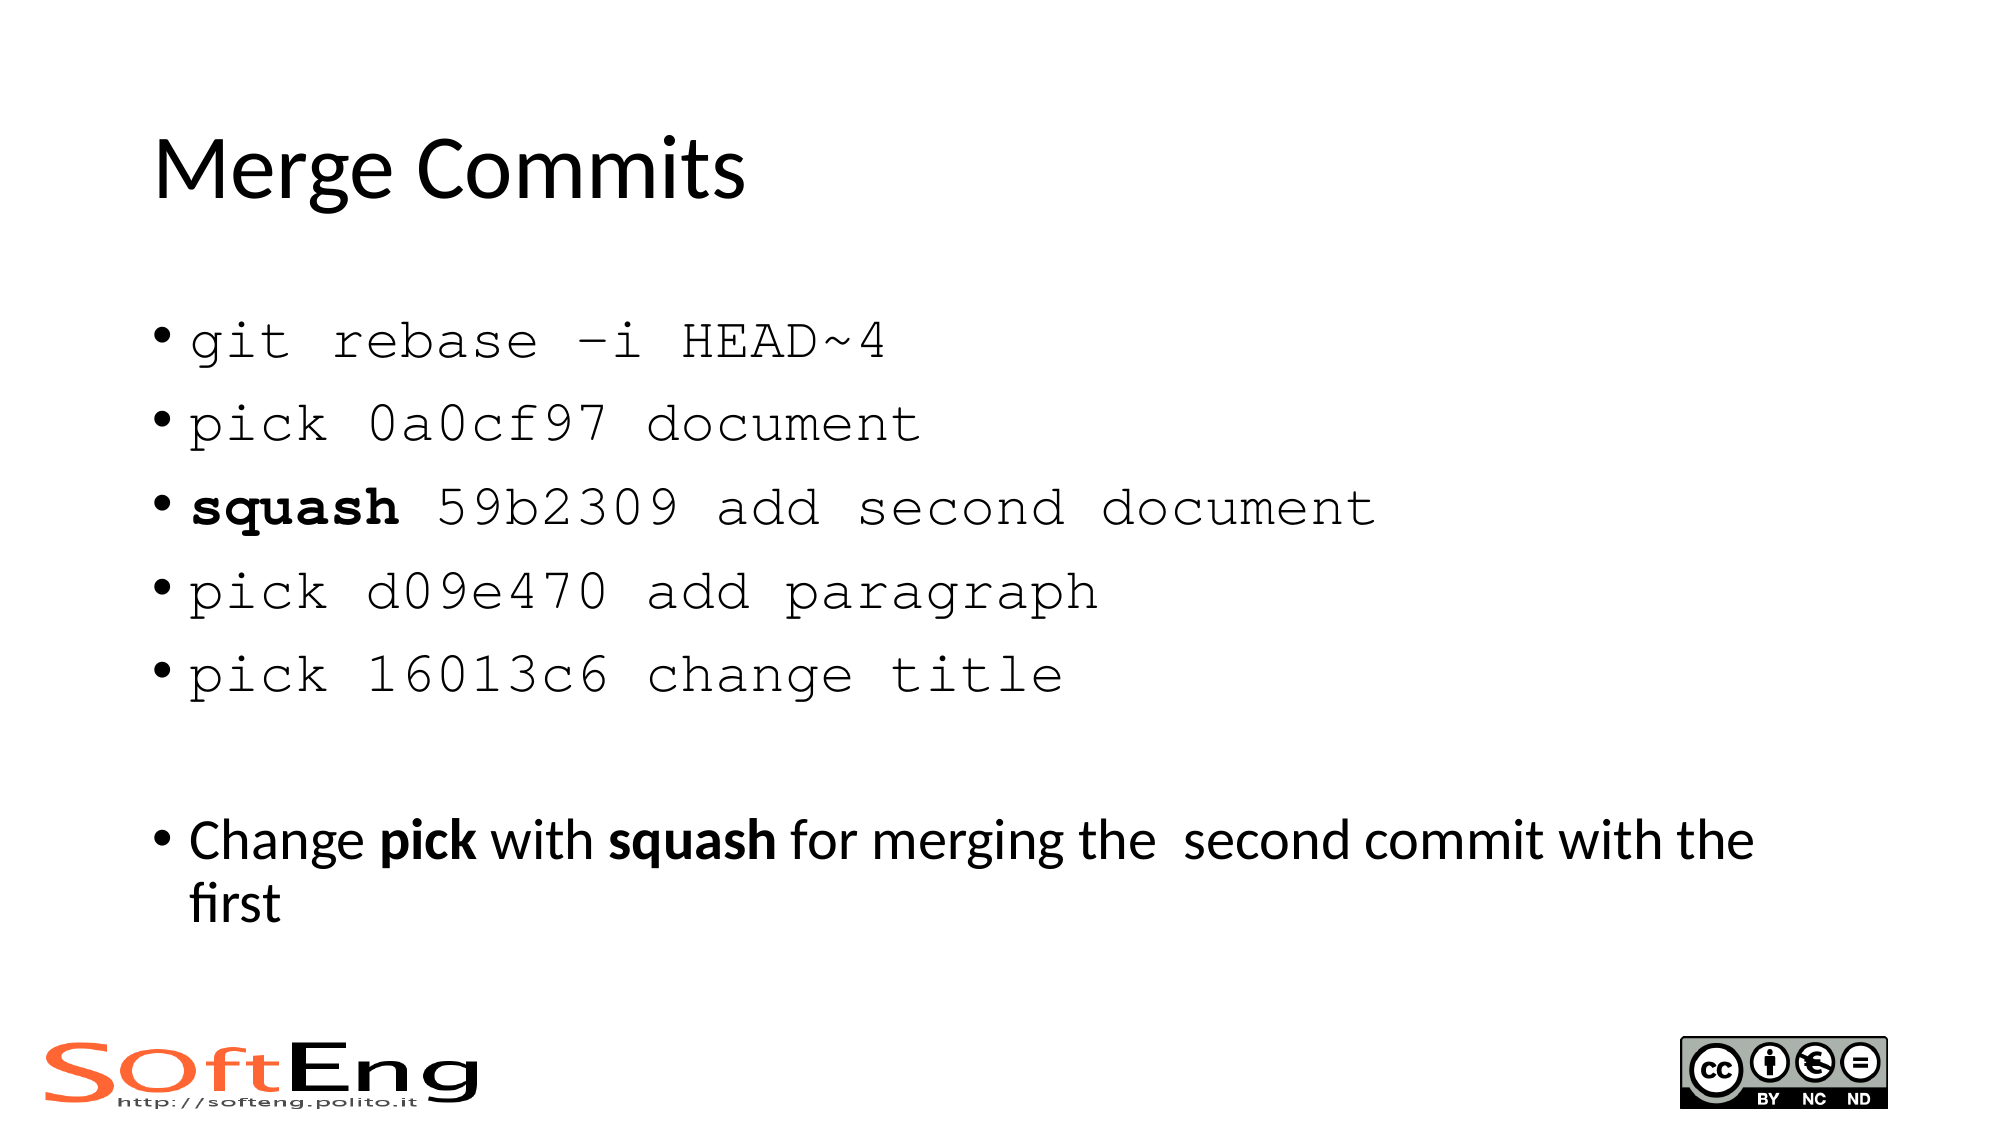

# Merge Commits
git rebase -i HEAD~4
pick 0a0cf97 document
squash 59b2309 add second document
pick d09e470 add paragraph
pick 16013c6 change title

Change pick with squash for merging the  second commit with the first